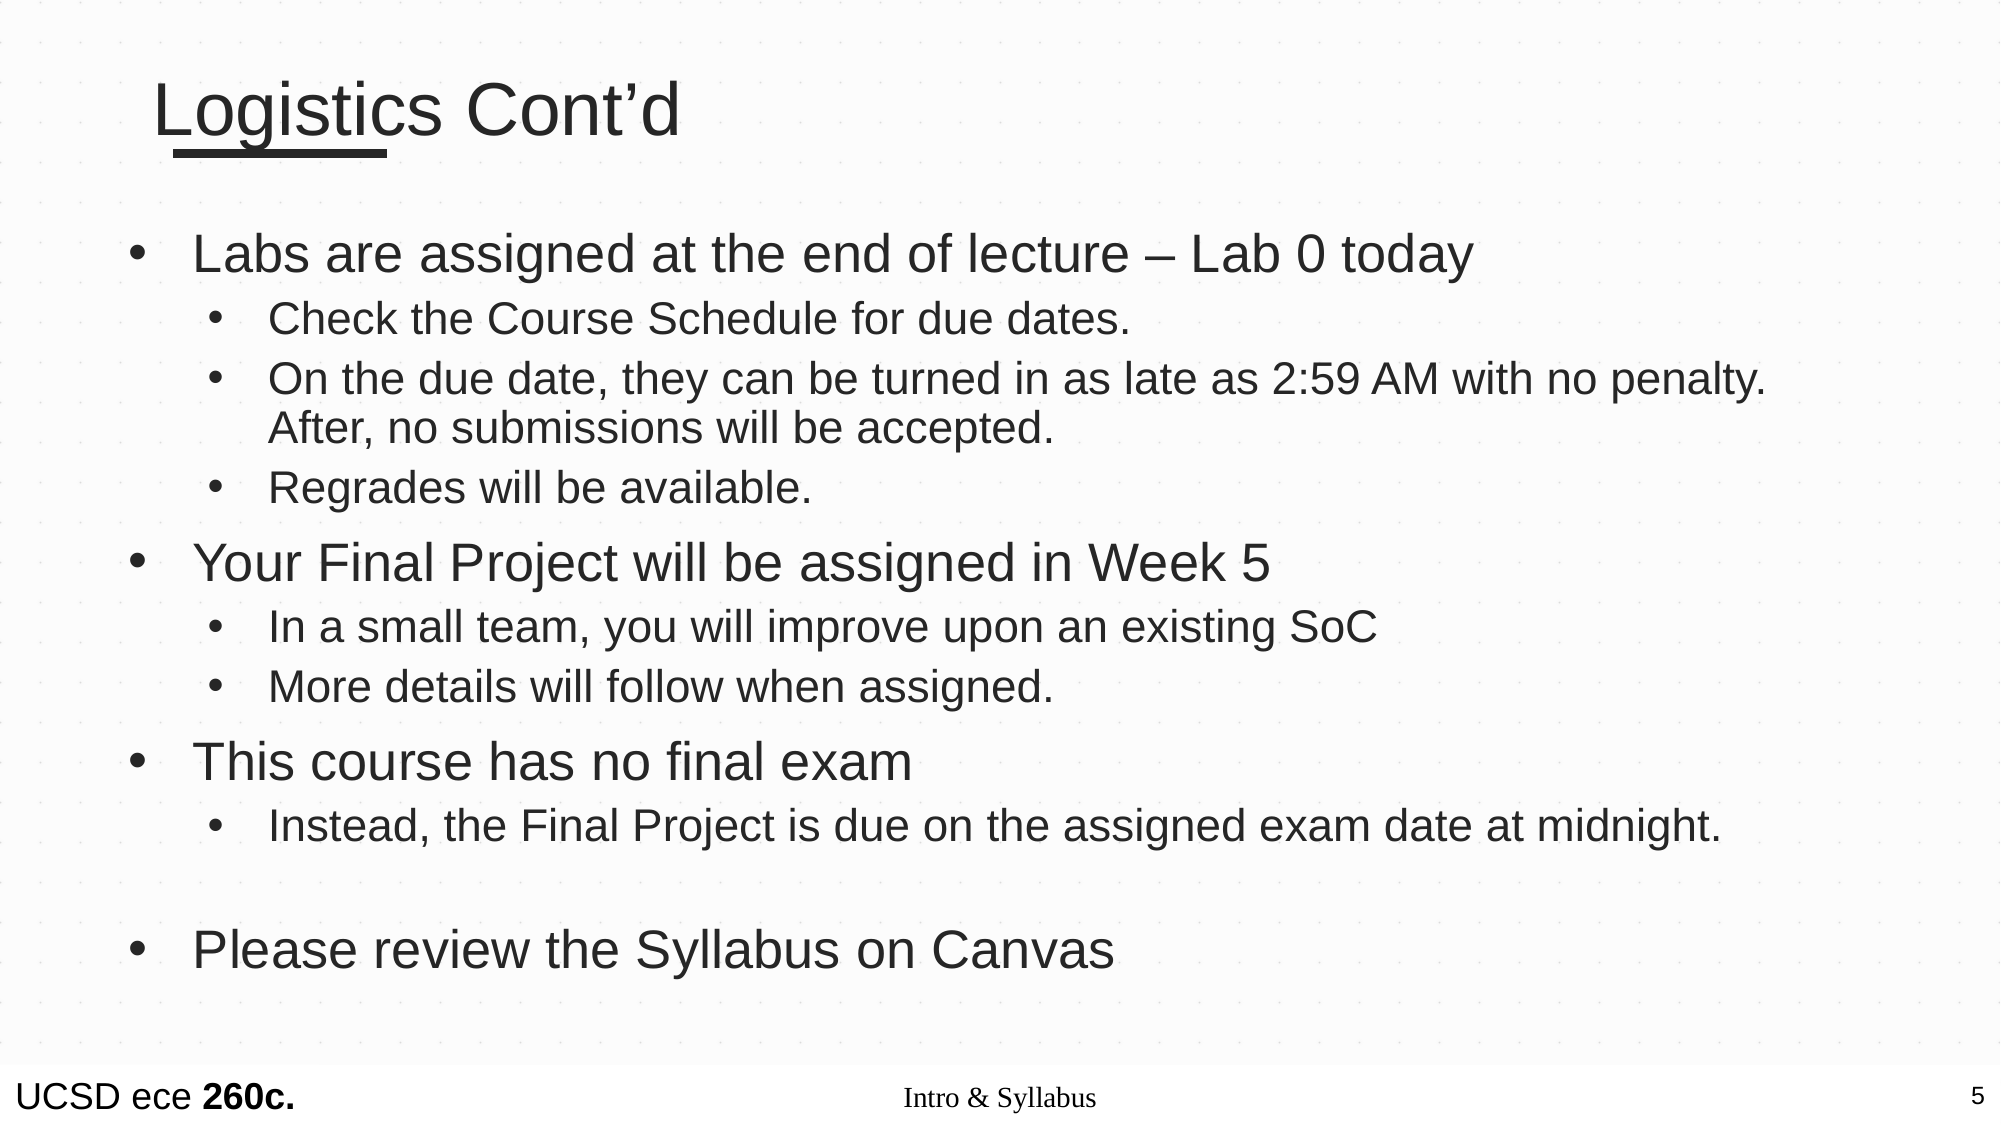

# Logistics Cont’d
Labs are assigned at the end of lecture – Lab 0 today
Check the Course Schedule for due dates.
On the due date, they can be turned in as late as 2:59 AM with no penalty.
After, no submissions will be accepted.
Regrades will be available.
Your Final Project will be assigned in Week 5
In a small team, you will improve upon an existing SoC
More details will follow when assigned.
This course has no final exam
Instead, the Final Project is due on the assigned exam date at midnight.
Please review the Syllabus on Canvas

5
Intro & Syllabus